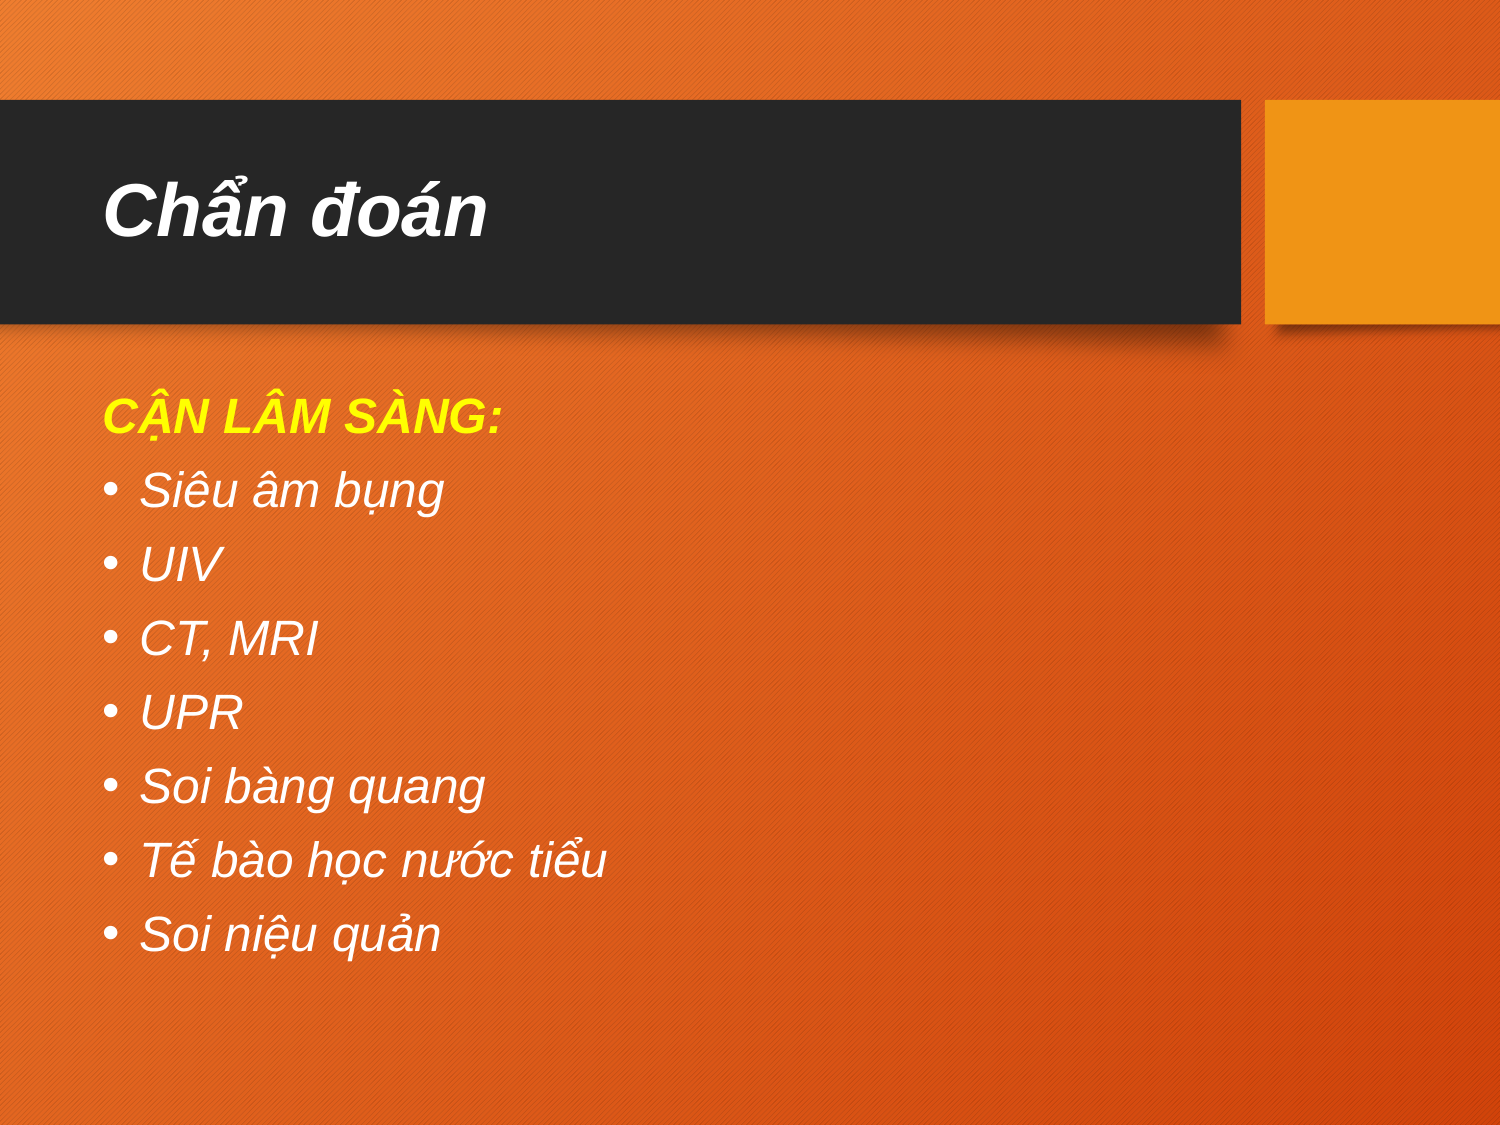

# Chẩn đoán
CẬN LÂM SÀNG:
Siêu âm bụng
UIV
CT, MRI
UPR
Soi bàng quang
Tế bào học nước tiểu
Soi niệu quản